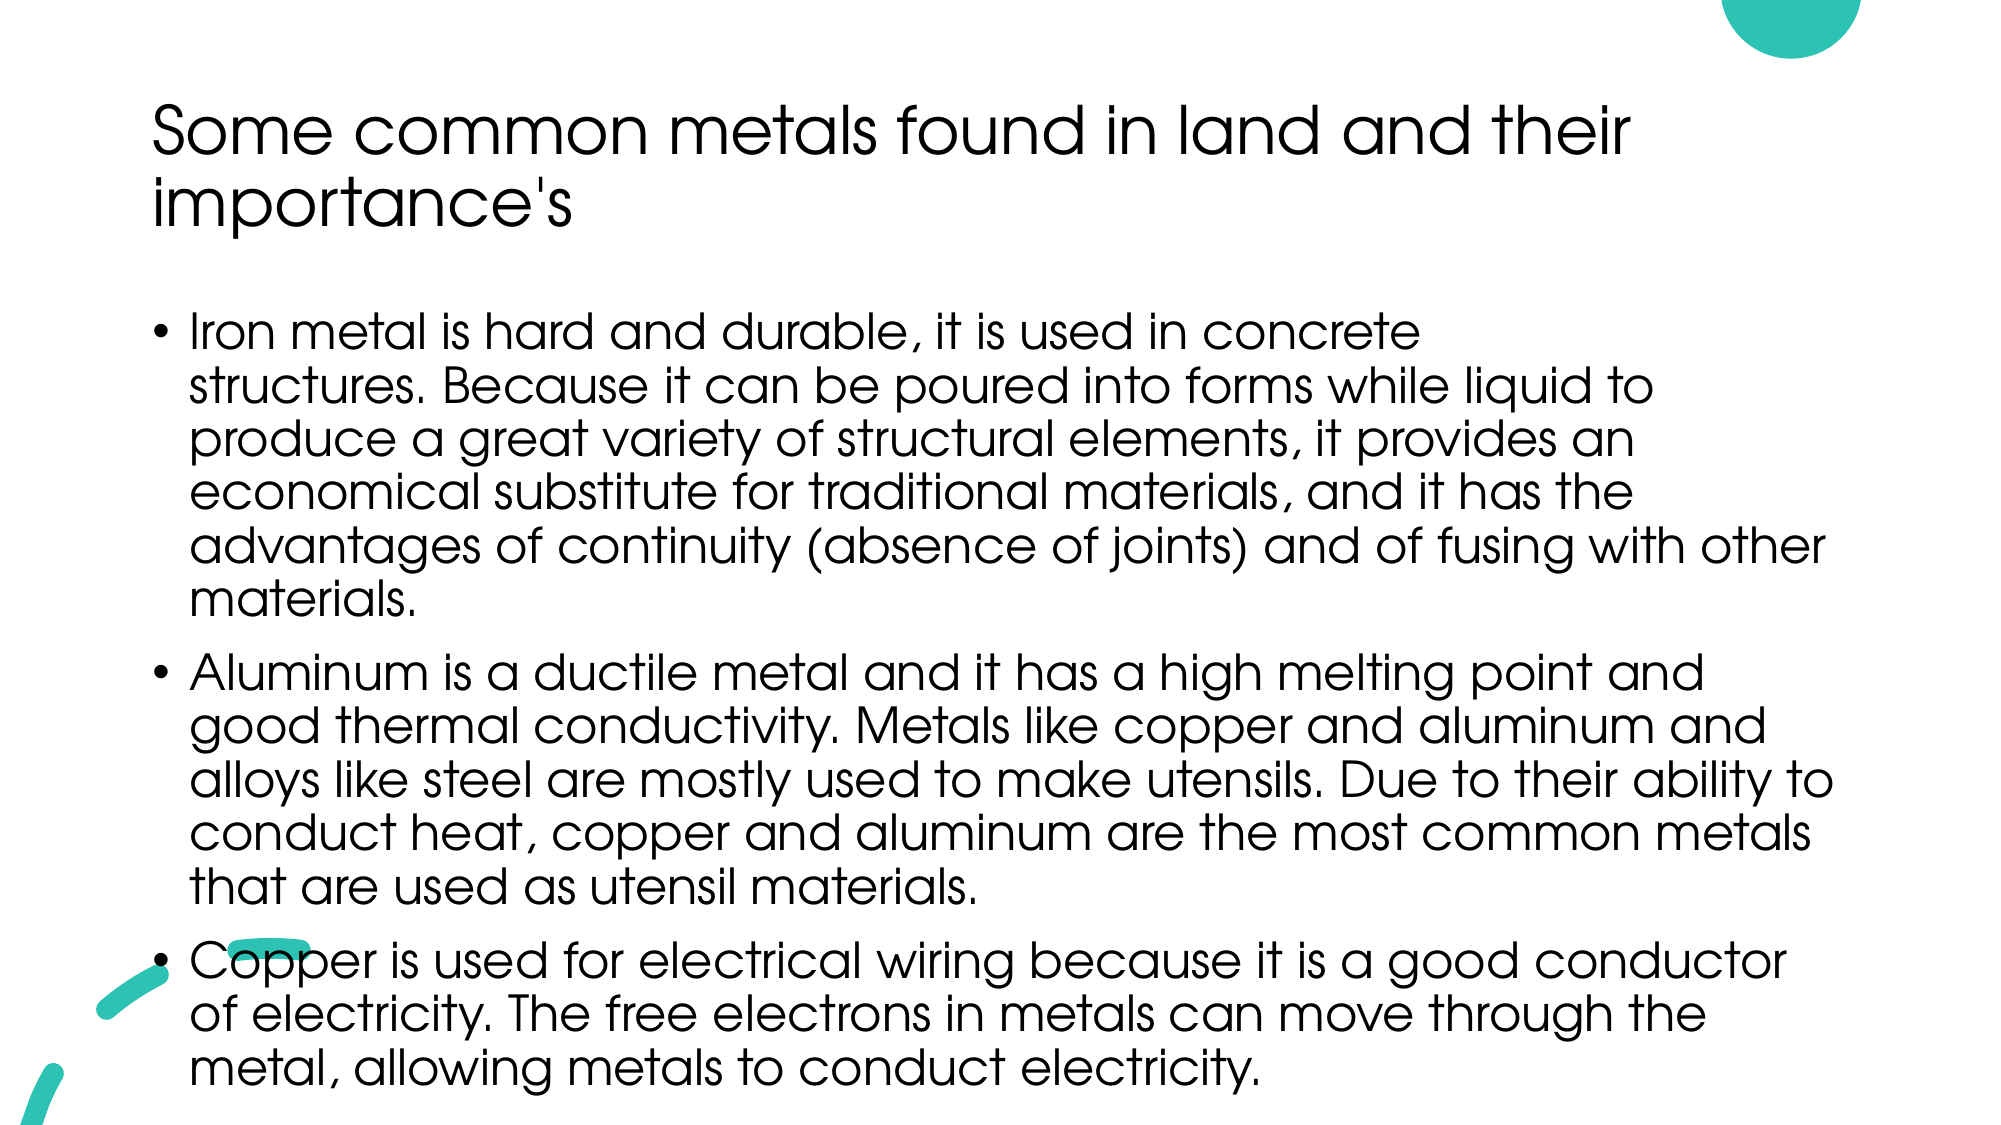

# Some common metals found in land and their importance's
Iron metal is hard and durable, it is used in concrete structures. Because it can be poured into forms while liquid to produce a great variety of structural elements, it provides an economical substitute for traditional materials, and it has the advantages of continuity (absence of joints) and of fusing with other materials.
Aluminum is a ductile metal and it has a high melting point and good thermal conductivity. Metals like copper and aluminum and alloys like steel are mostly used to make utensils. Due to their ability to conduct heat, copper and aluminum are the most common metals that are used as utensil materials.
Copper is used for electrical wiring because it is a good conductor of electricity. The free electrons in metals can move through the metal, allowing metals to conduct electricity.